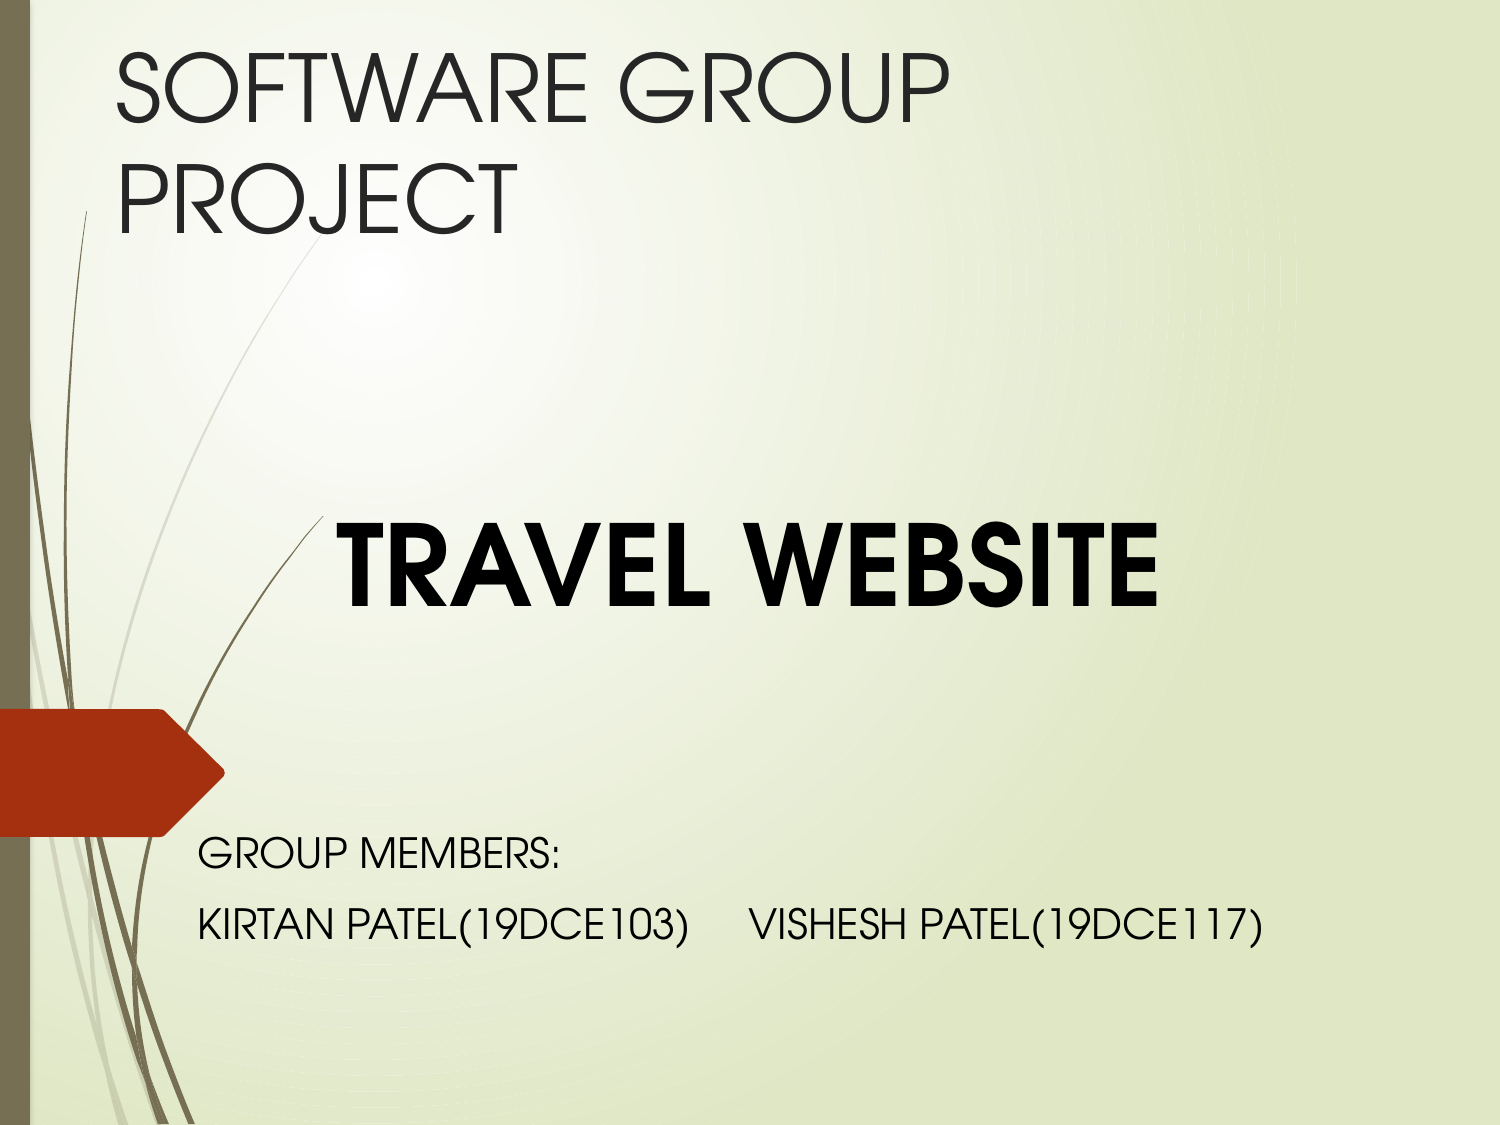

# SOFTWARE GROUP PROJECT

GROUP MEMBERS:
KIRTAN PATEL(19DCE103)     VISHESH PATEL(19DCE117)

TRAVEL WEBSITE